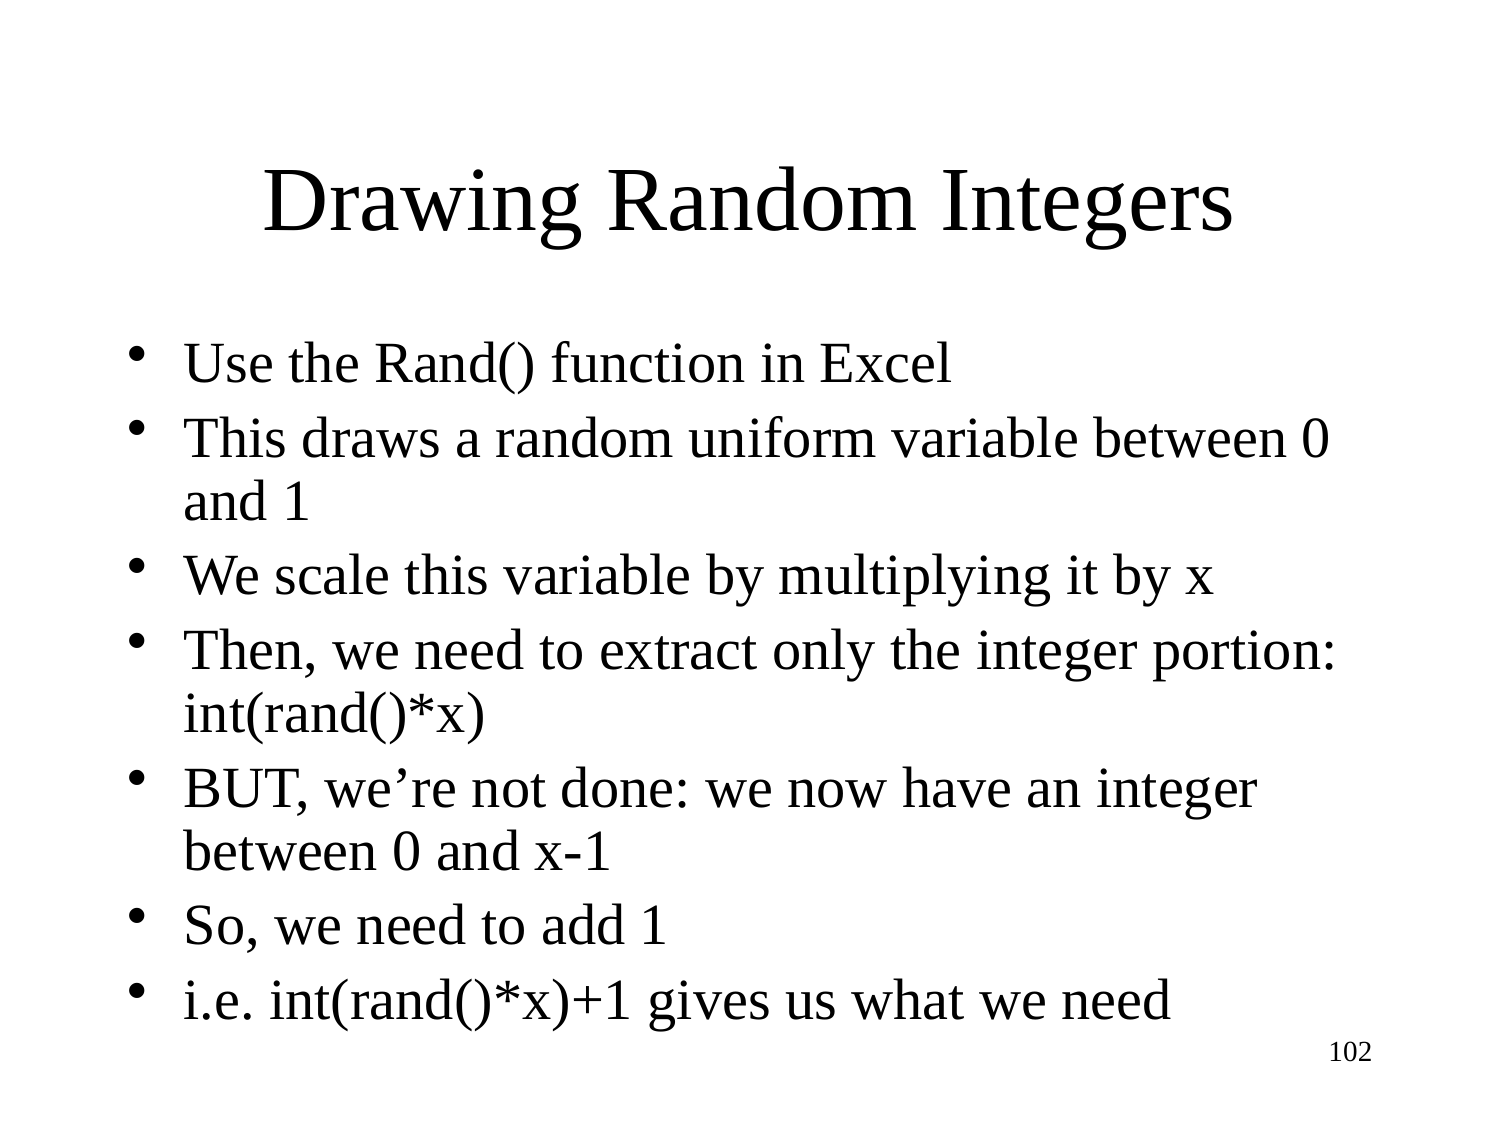

# Drawing Random Integers
Use the Rand() function in Excel
This draws a random uniform variable between 0 and 1
We scale this variable by multiplying it by x
Then, we need to extract only the integer portion: int(rand()*x)
BUT, we’re not done: we now have an integer between 0 and x-1
So, we need to add 1
i.e. int(rand()*x)+1 gives us what we need

102